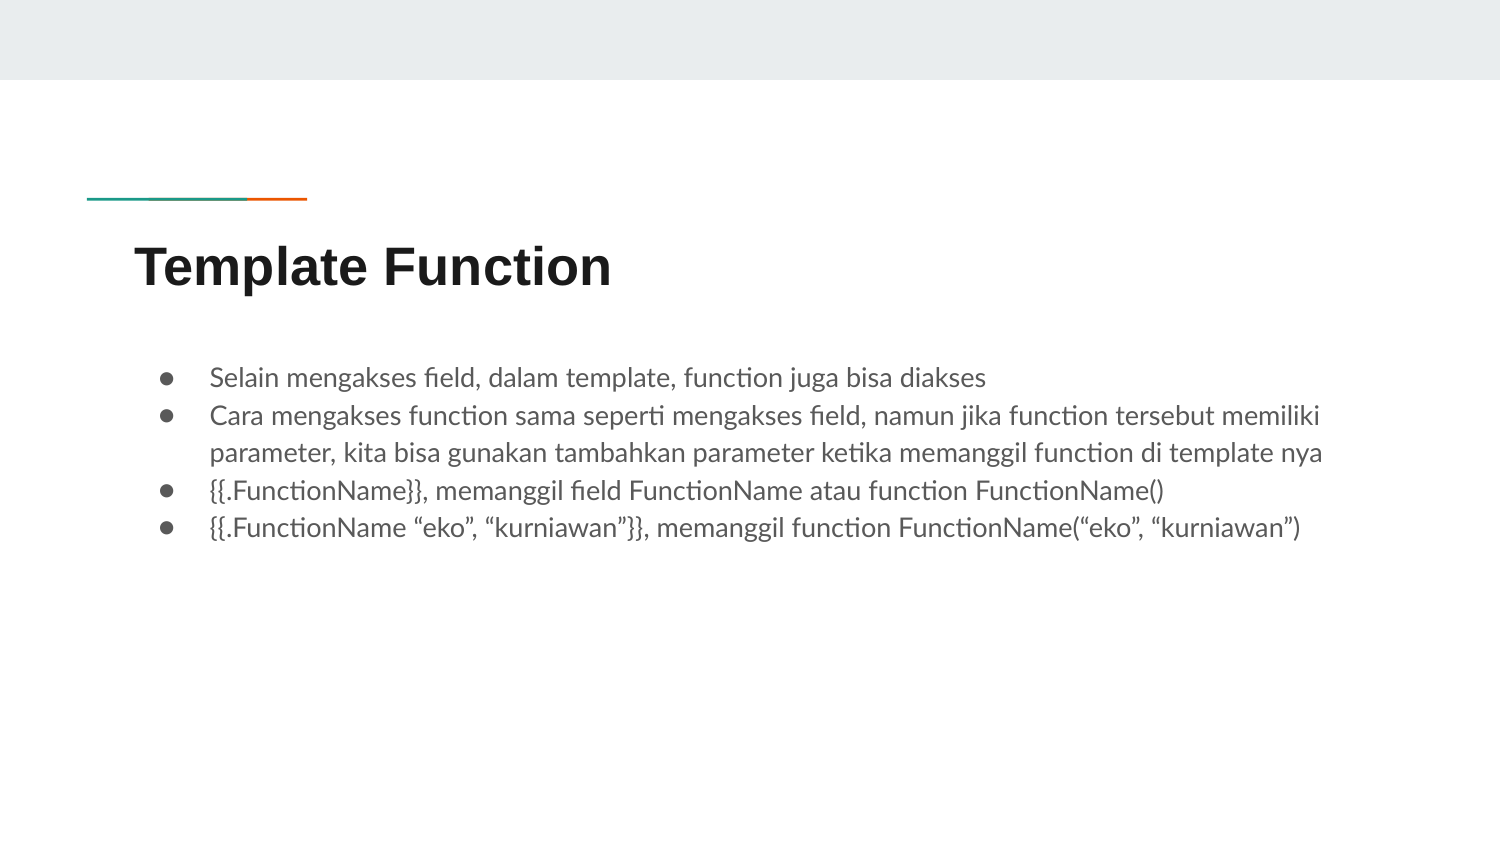

# Template Function
Selain mengakses field, dalam template, function juga bisa diakses
Cara mengakses function sama seperti mengakses field, namun jika function tersebut memiliki parameter, kita bisa gunakan tambahkan parameter ketika memanggil function di template nya
{{.FunctionName}}, memanggil field FunctionName atau function FunctionName()
{{.FunctionName “eko”, “kurniawan”}}, memanggil function FunctionName(“eko”, “kurniawan”)